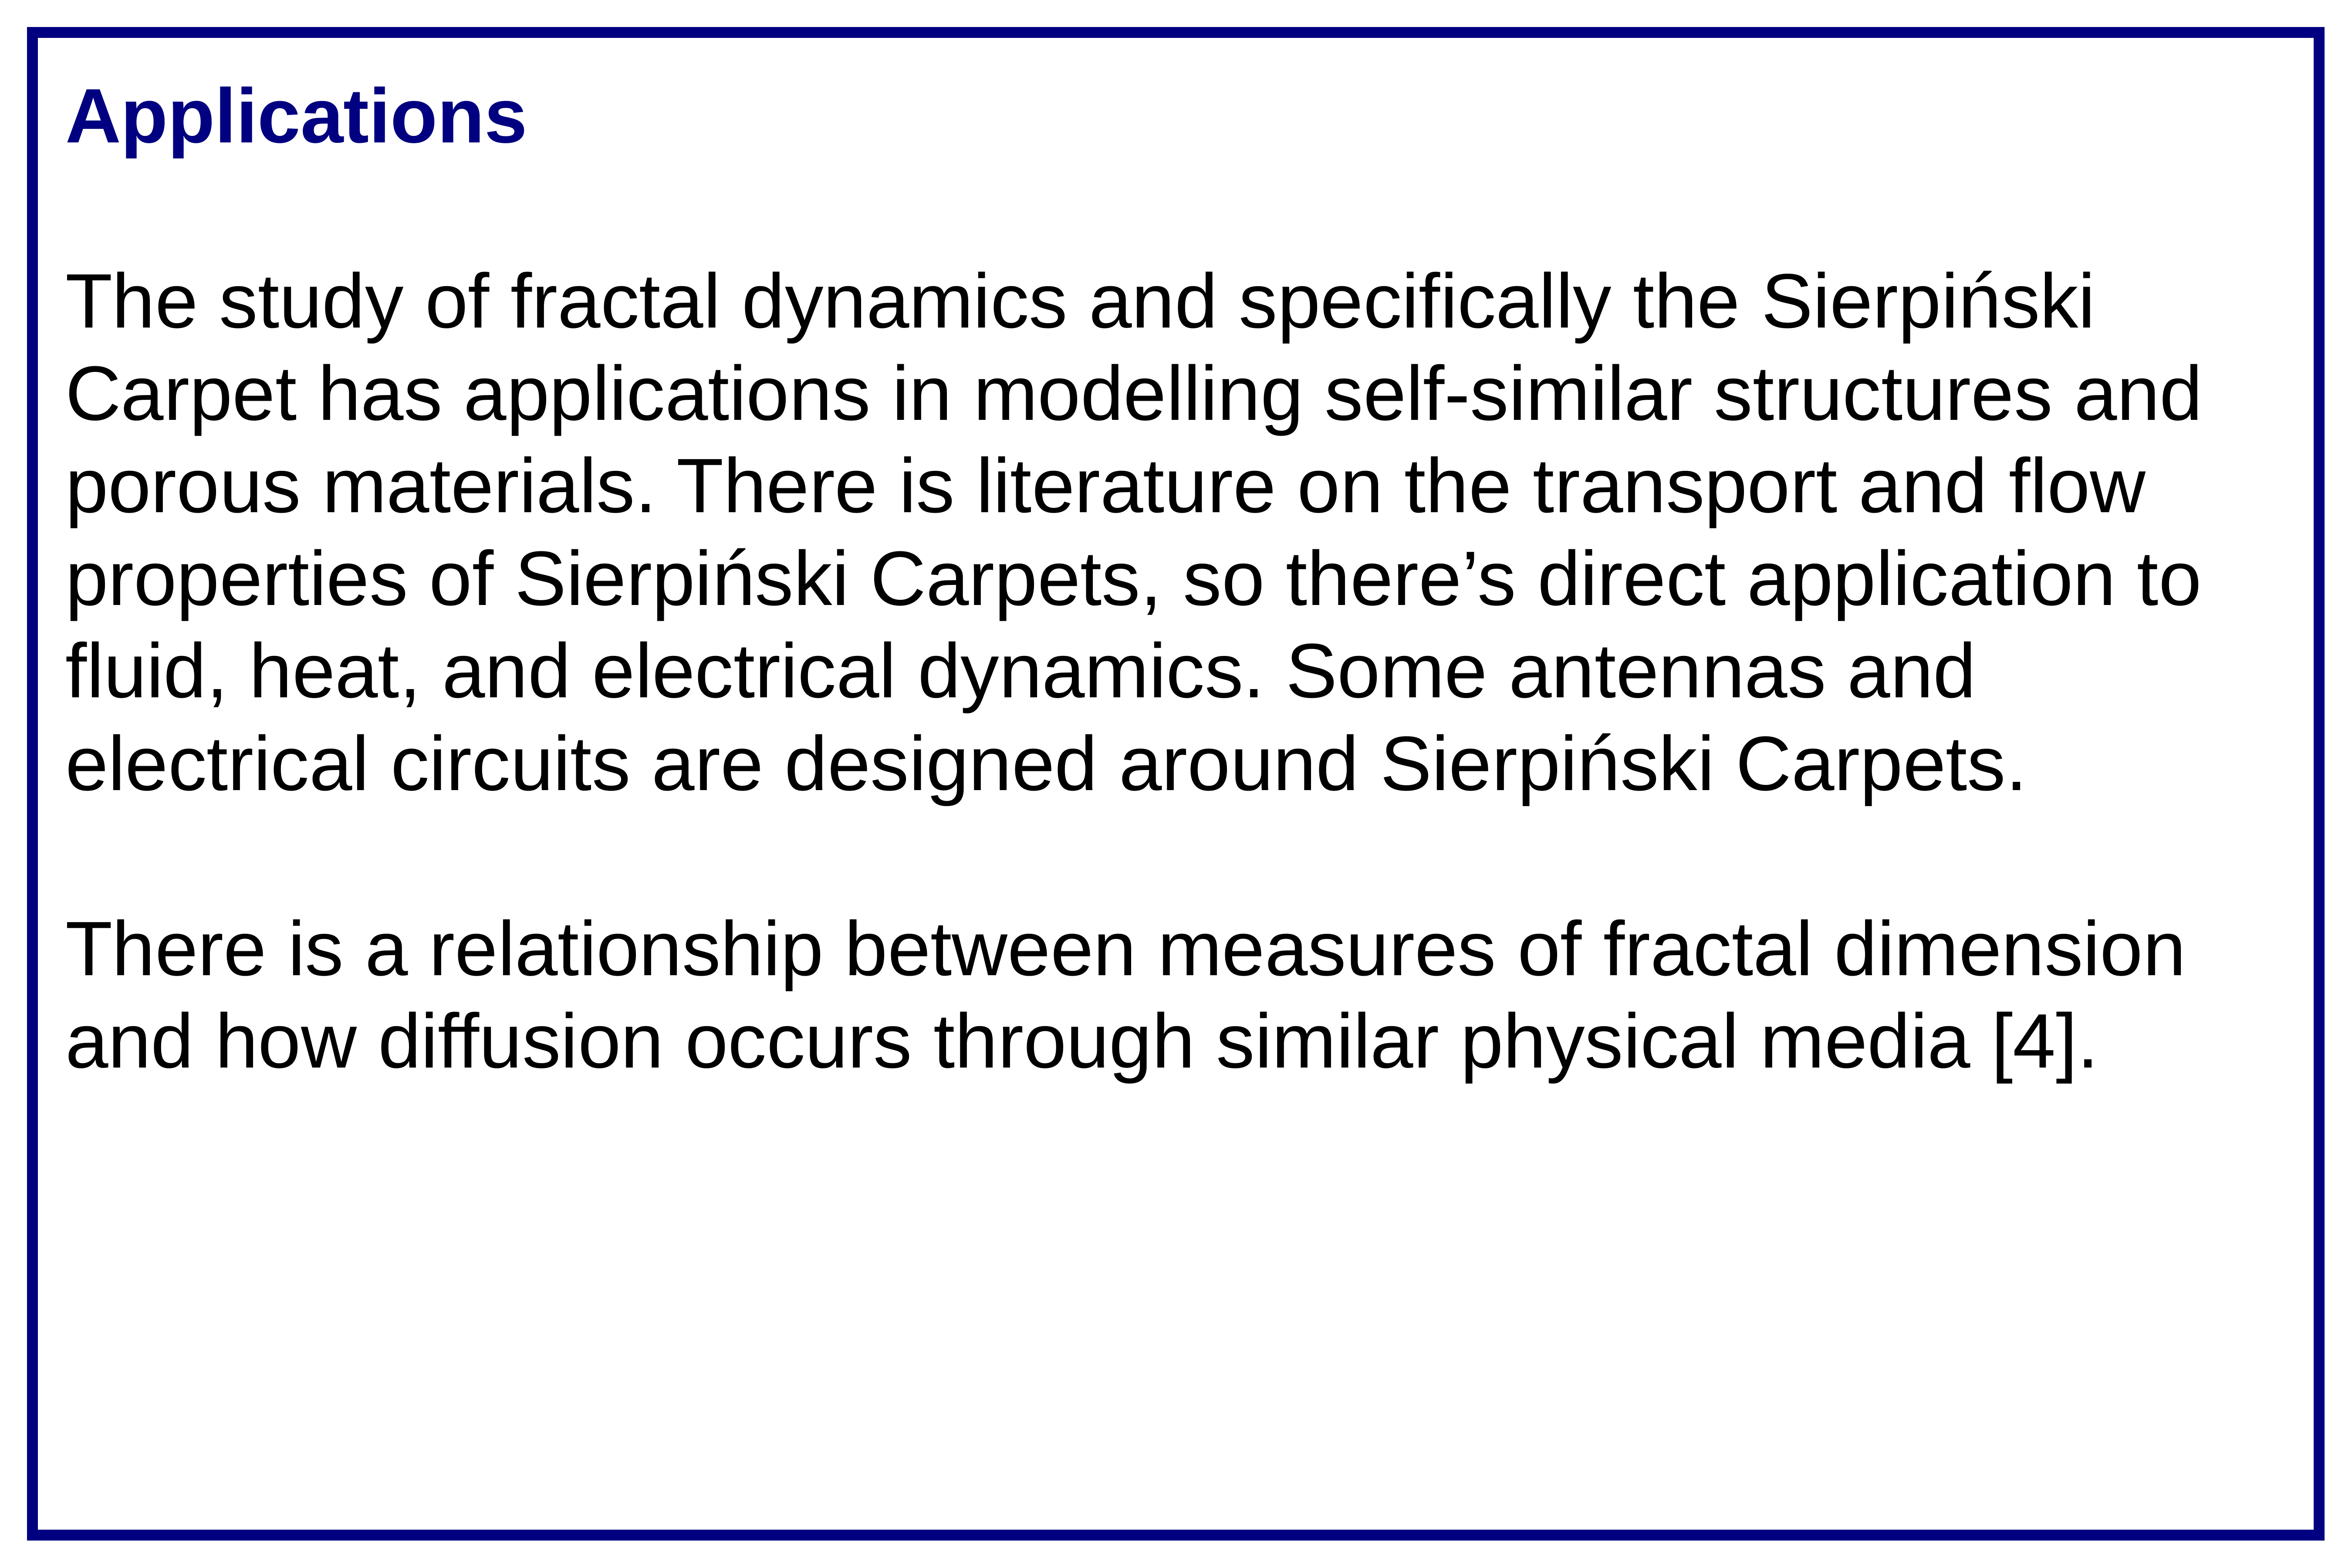

Applications

The study of fractal dynamics and specifically the Sierpiński Carpet has applications in modelling self-similar structures and porous materials. There is literature on the transport and flow properties of Sierpiński Carpets, so there’s direct application to fluid, heat, and electrical dynamics. Some antennas and electrical circuits are designed around Sierpiński Carpets.

There is a relationship between measures of fractal dimension and how diffusion occurs through similar physical media [4].